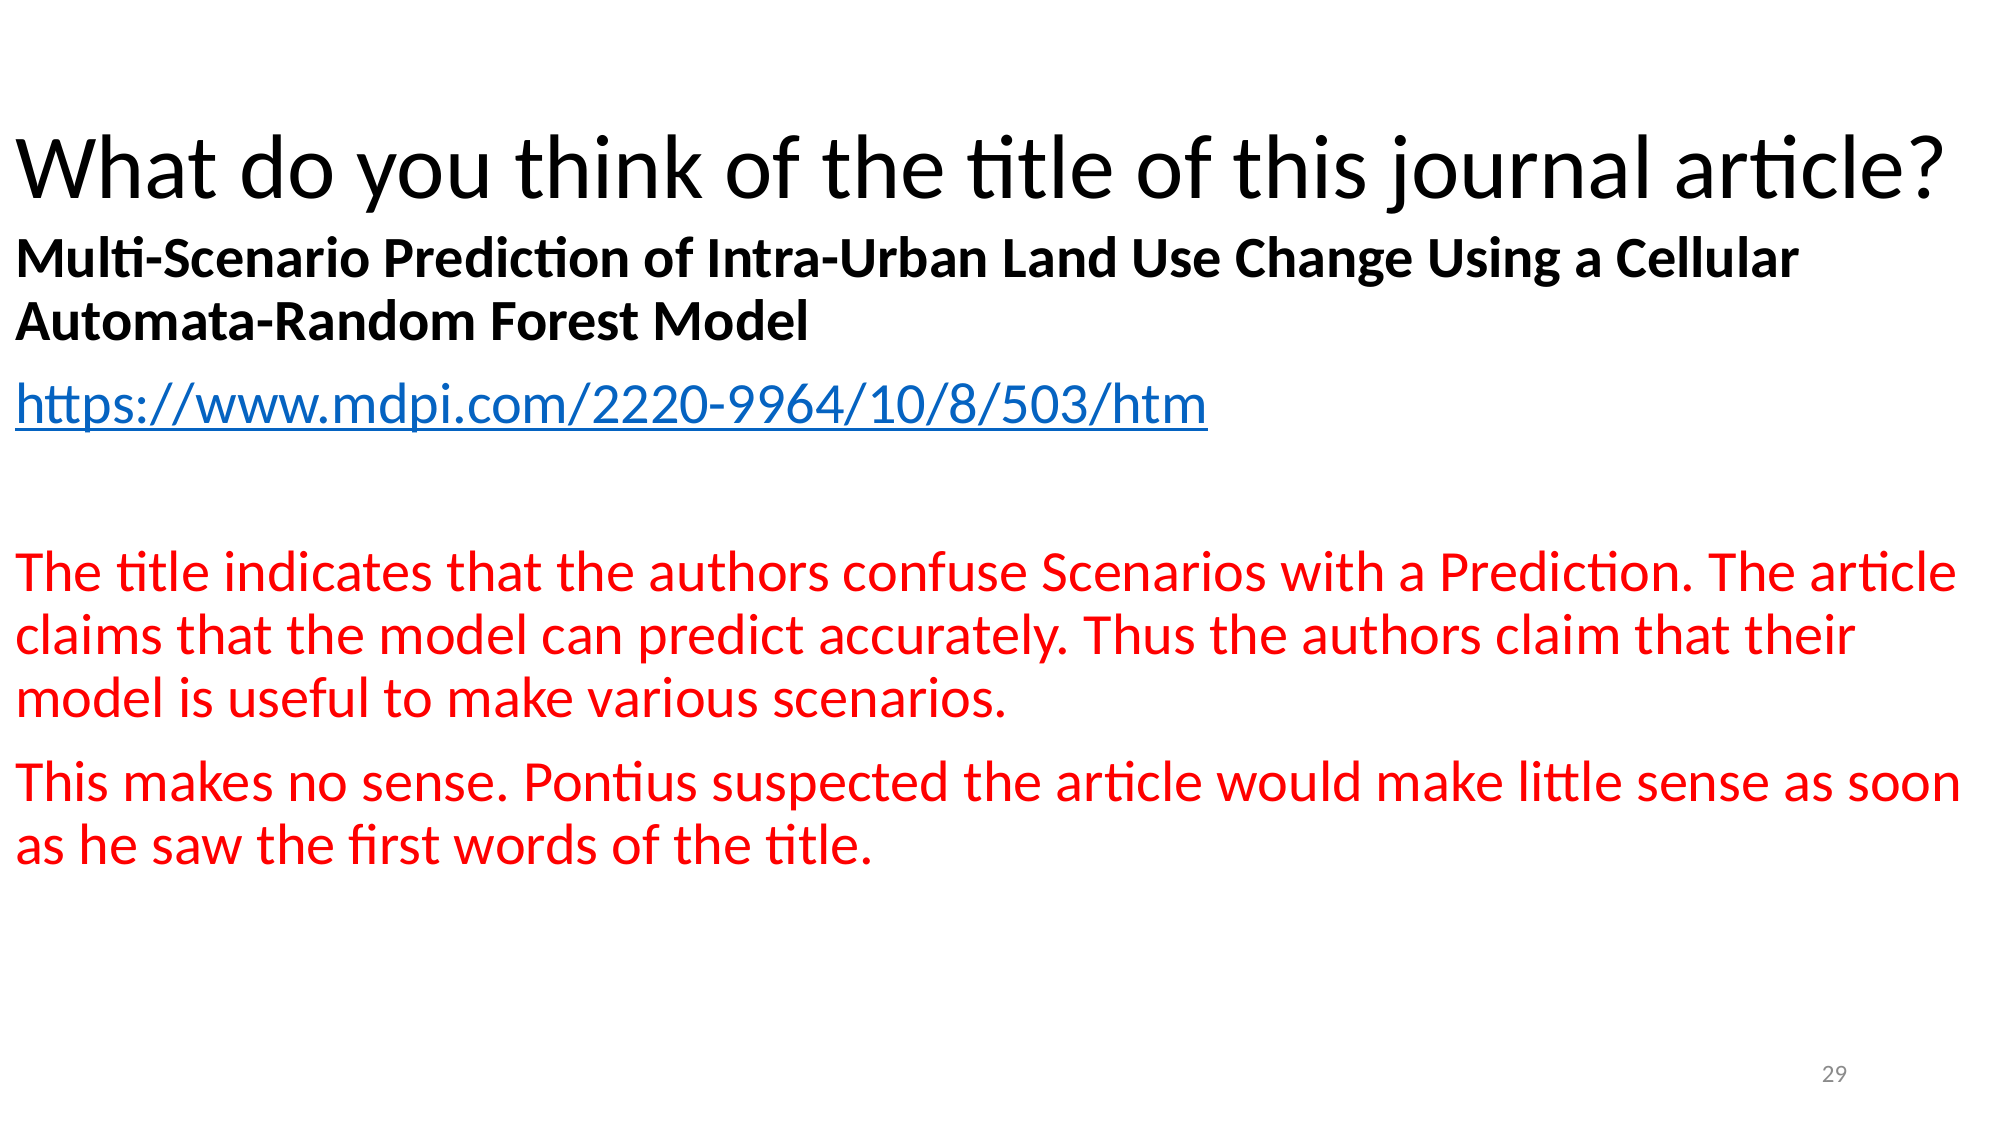

# What do you think of the title of this journal article?
Multi-Scenario Prediction of Intra-Urban Land Use Change Using a Cellular Automata-Random Forest Model
https://www.mdpi.com/2220-9964/10/8/503/htm

The title indicates that the authors confuse Scenarios with a Prediction. The article claims that the model can predict accurately. Thus the authors claim that their model is useful to make various scenarios.
This makes no sense. Pontius suspected the article would make little sense as soon as he saw the first words of the title.
29